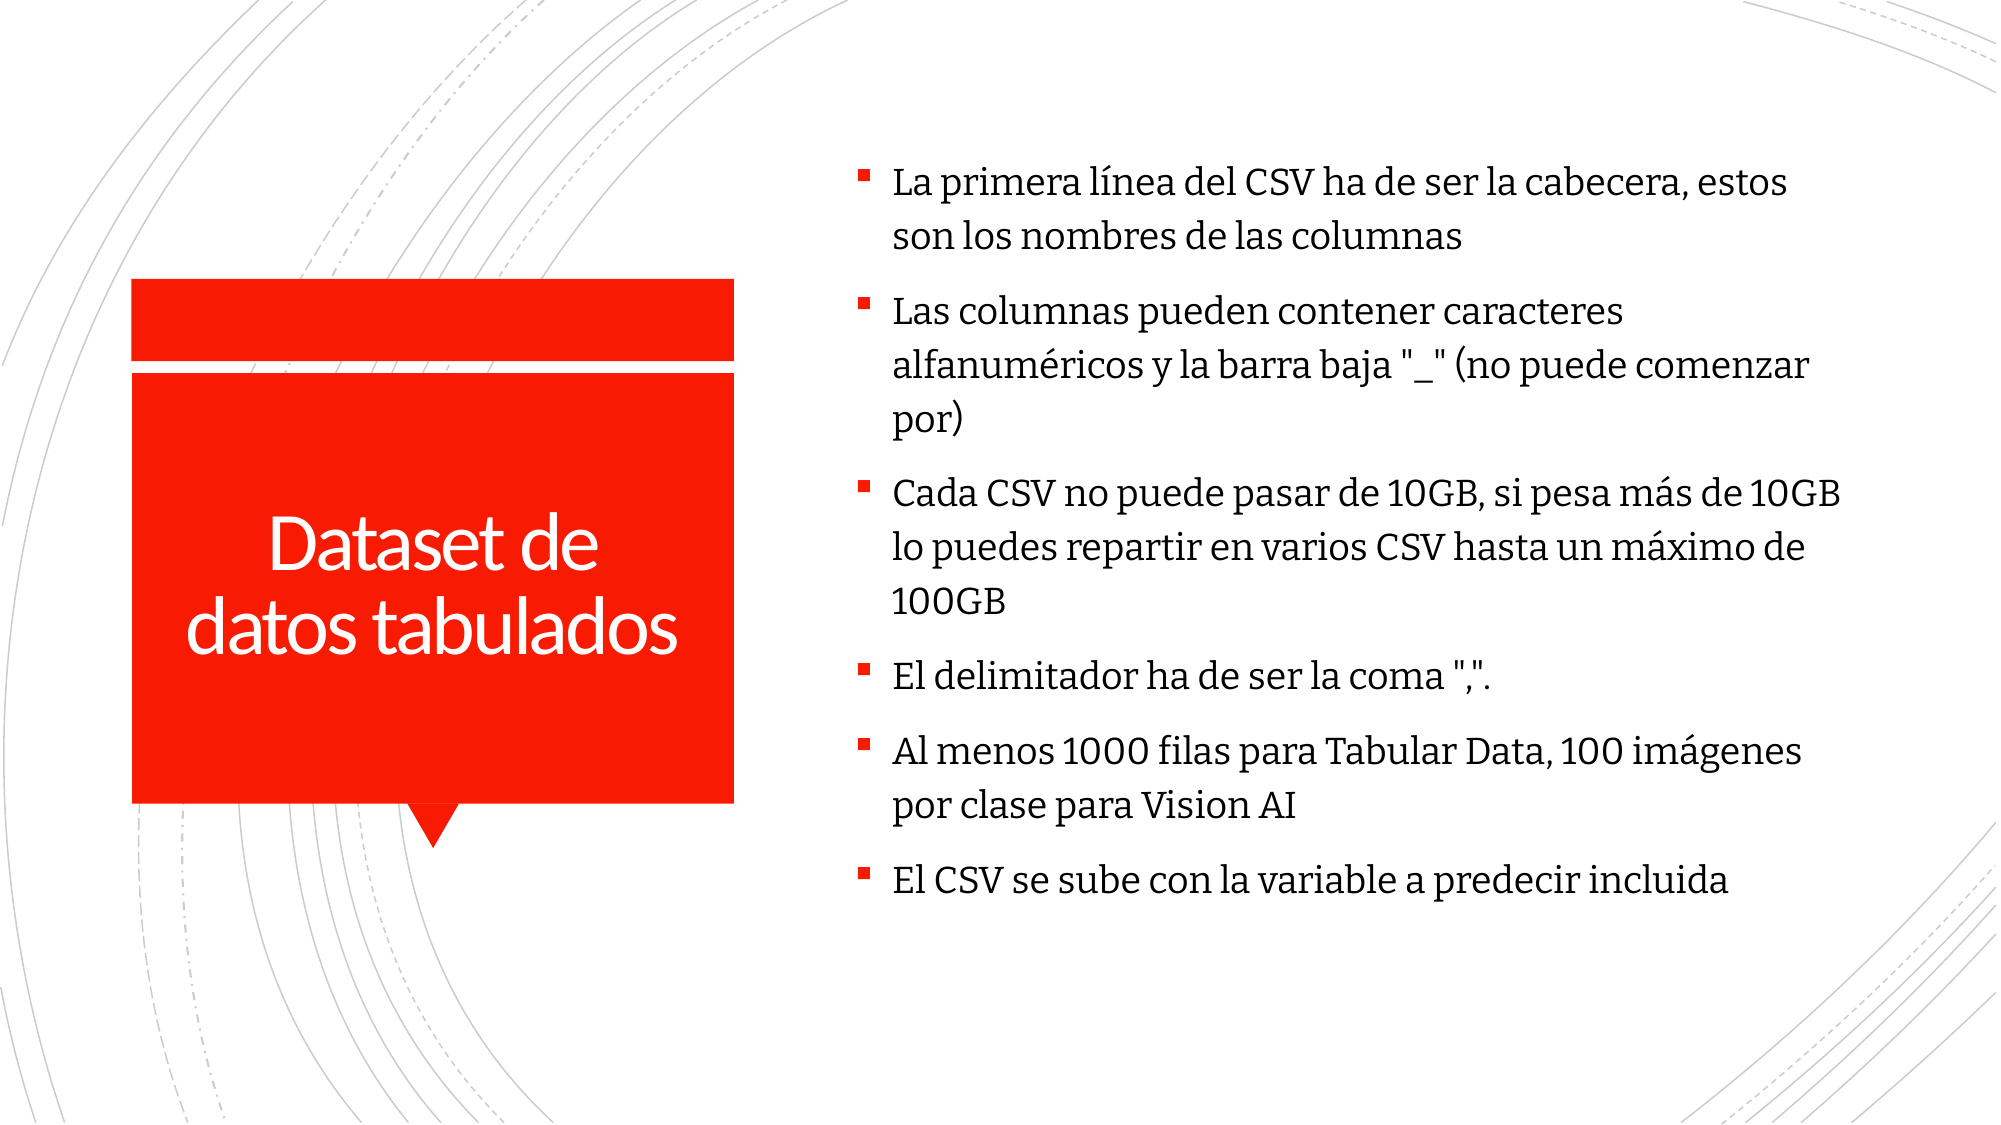

La primera línea del CSV ha de ser la cabecera, estos son los nombres de las columnas
Las columnas pueden contener caracteres alfanuméricos y la barra baja "_" (no puede comenzar por)
Cada CSV no puede pasar de 10GB, si pesa más de 10GB lo puedes repartir en varios CSV hasta un máximo de 100GB
El delimitador ha de ser la coma ",".
Al menos 1000 filas para Tabular Data, 100 imágenes por clase para Vision AI
El CSV se sube con la variable a predecir incluida

# Dataset de datos tabulados